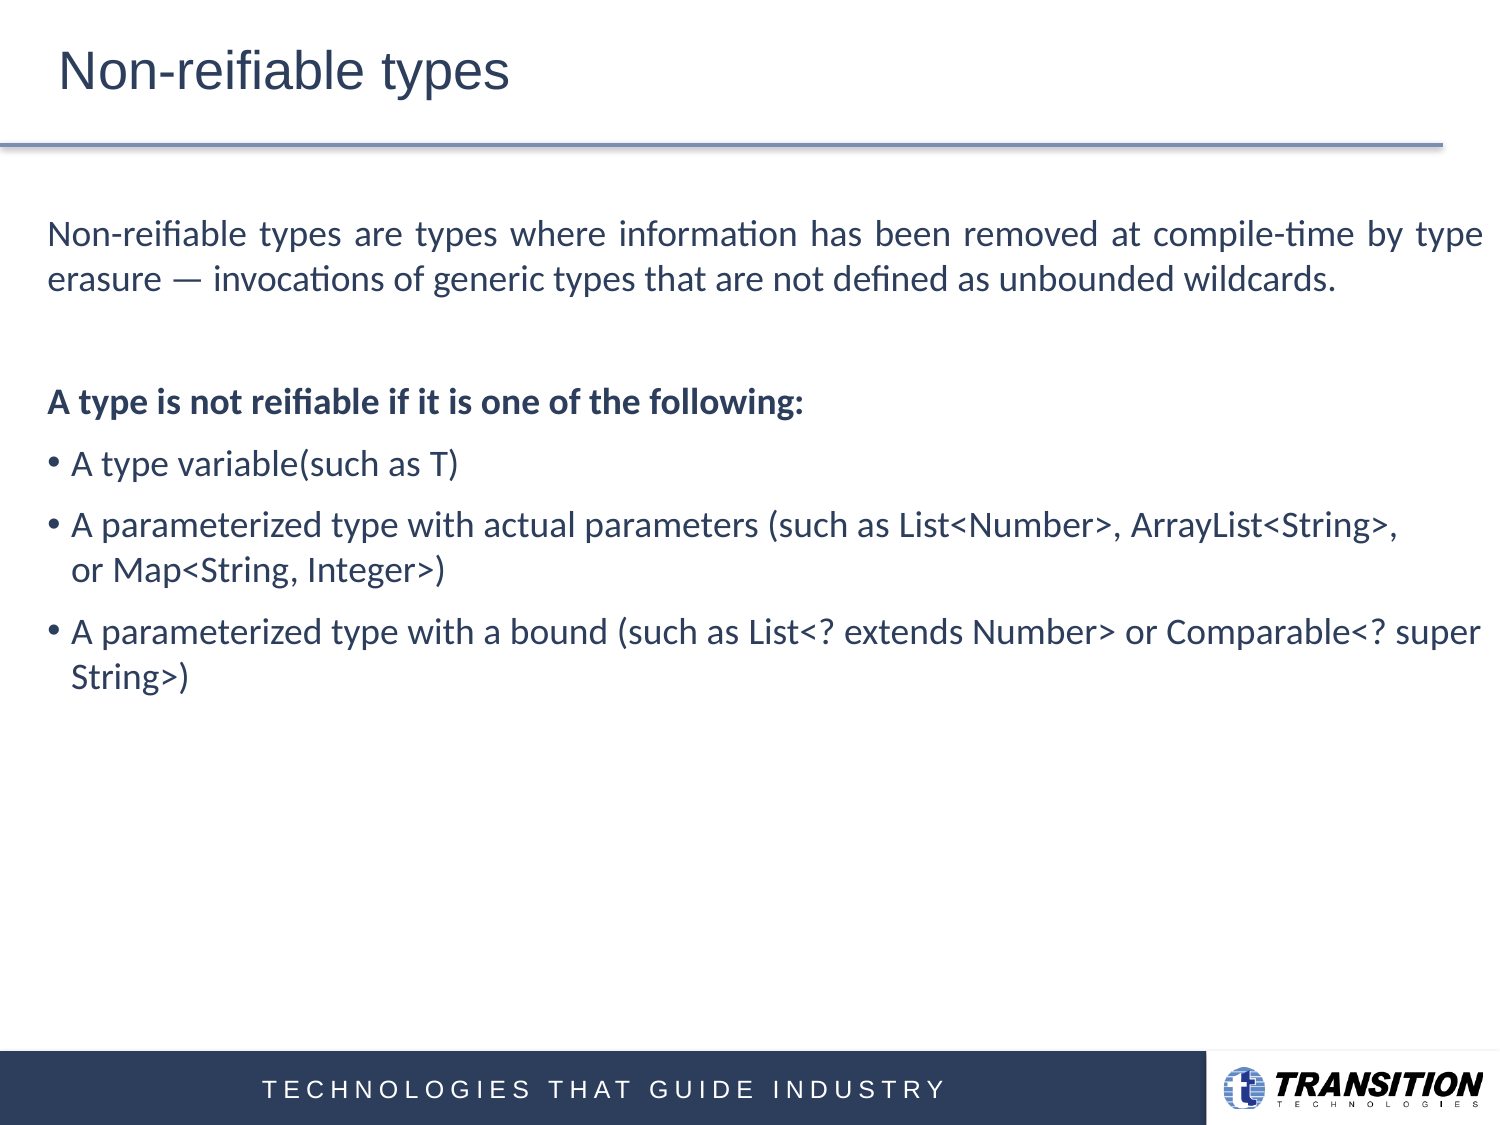

# Non-reifiable types
Non-reifiable types are types where information has been removed at compile-time by type erasure — invocations of generic types that are not defined as unbounded wildcards.

A type is not reifiable if it is one of the following:
A type variable(such as T)
A parameterized type with actual parameters (such as List<Number>, ArrayList<String>, or Map<String, Integer>)
A parameterized type with a bound (such as List<? extends Number> or Comparable<? super String>)